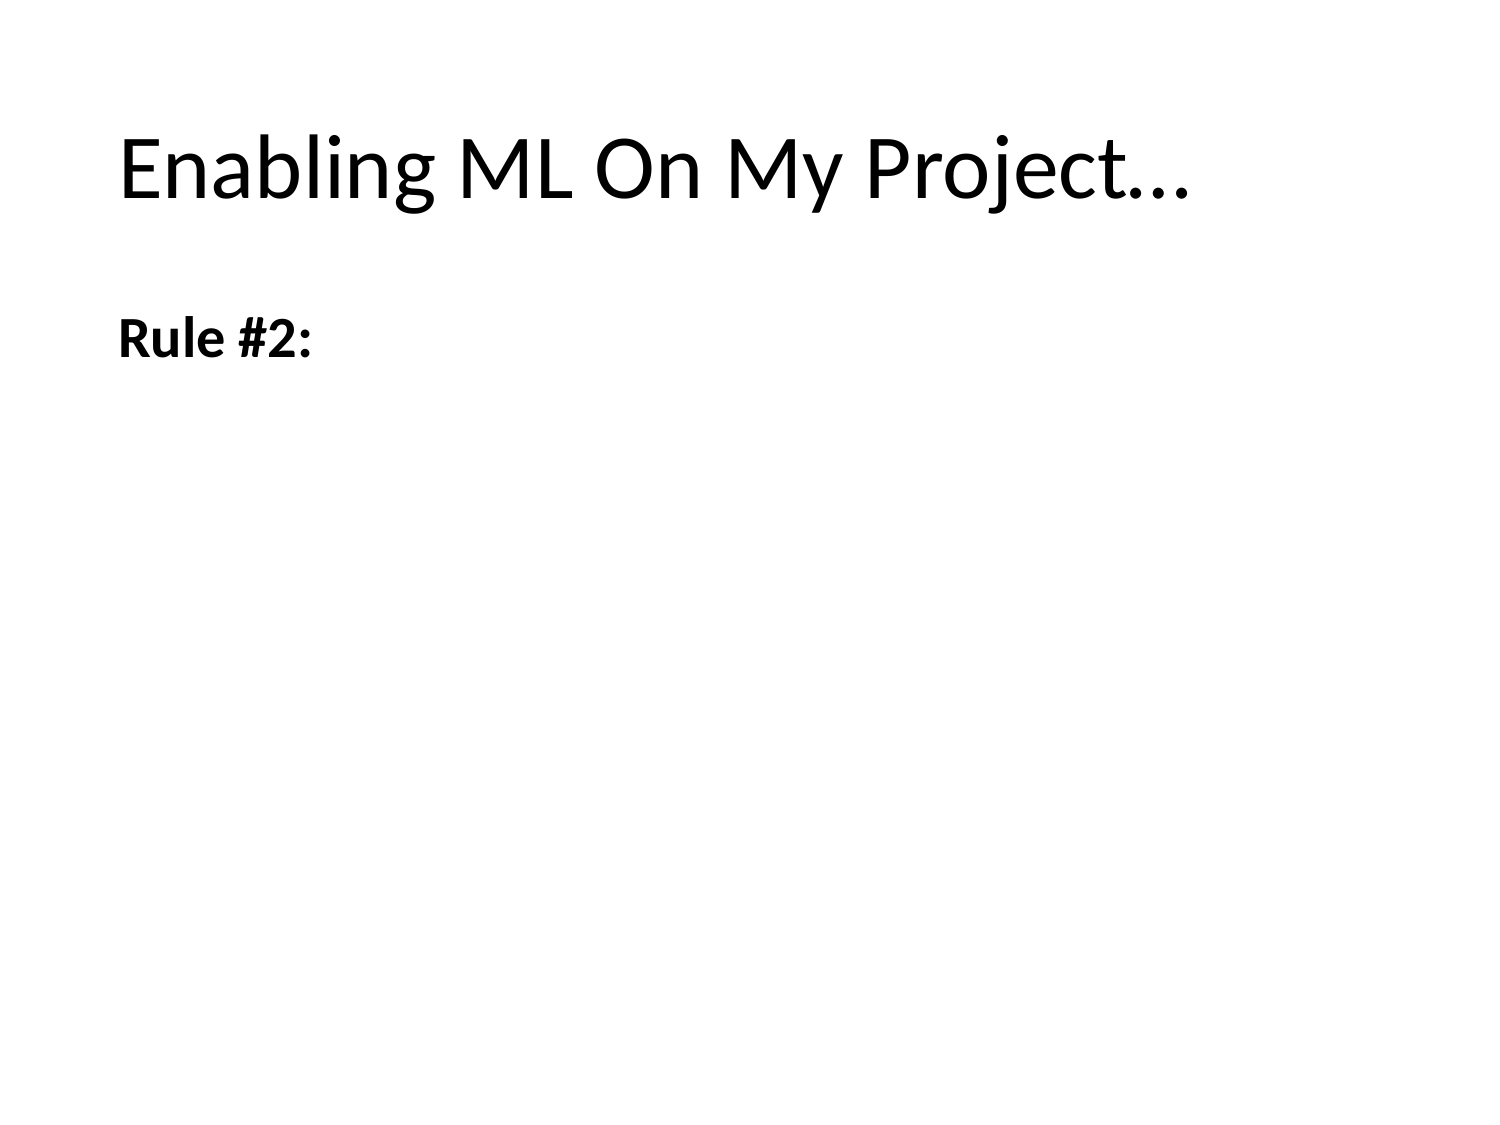

# Enabling ML On My Project…
Rule #2: